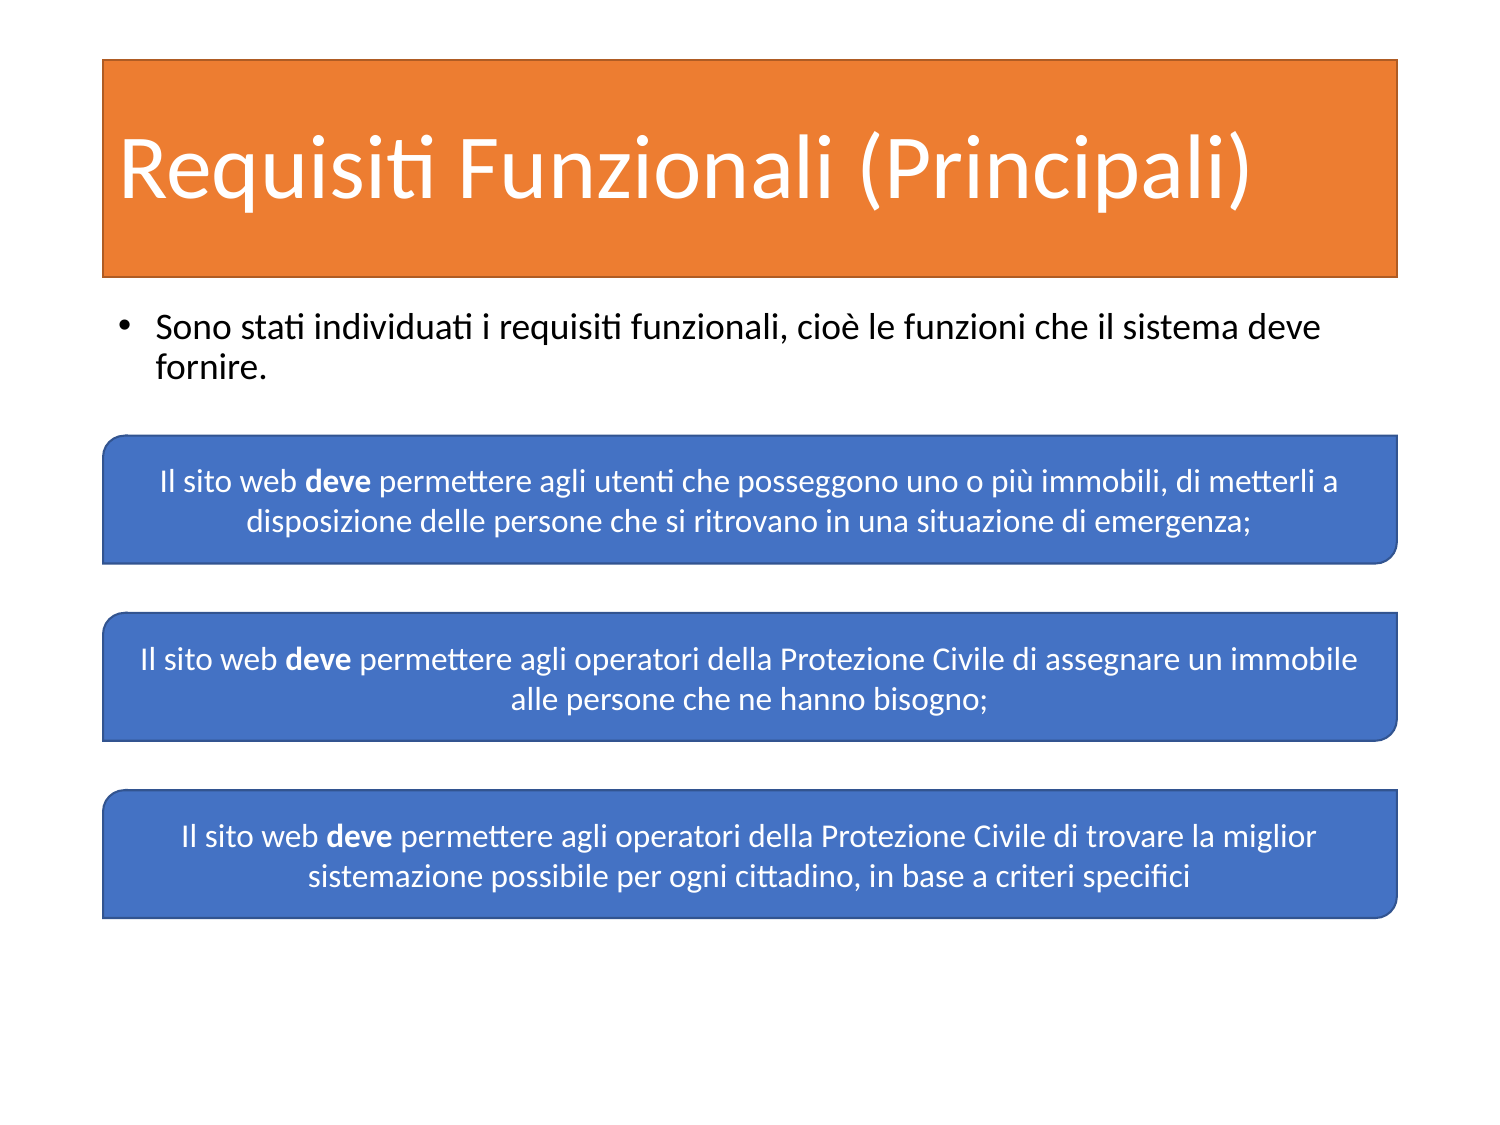

# Requisiti Funzionali (Principali)
Sono stati individuati i requisiti funzionali, cioè le funzioni che il sistema deve fornire.

Il sito web deve permettere agli utenti che posseggono uno o più immobili, di metterli a disposizione delle persone che si ritrovano in una situazione di emergenza;
Il sito web deve permettere agli operatori della Protezione Civile di assegnare un immobile alle persone che ne hanno bisogno;
Il sito web deve permettere agli operatori della Protezione Civile di trovare la miglior sistemazione possibile per ogni cittadino, in base a criteri specifici